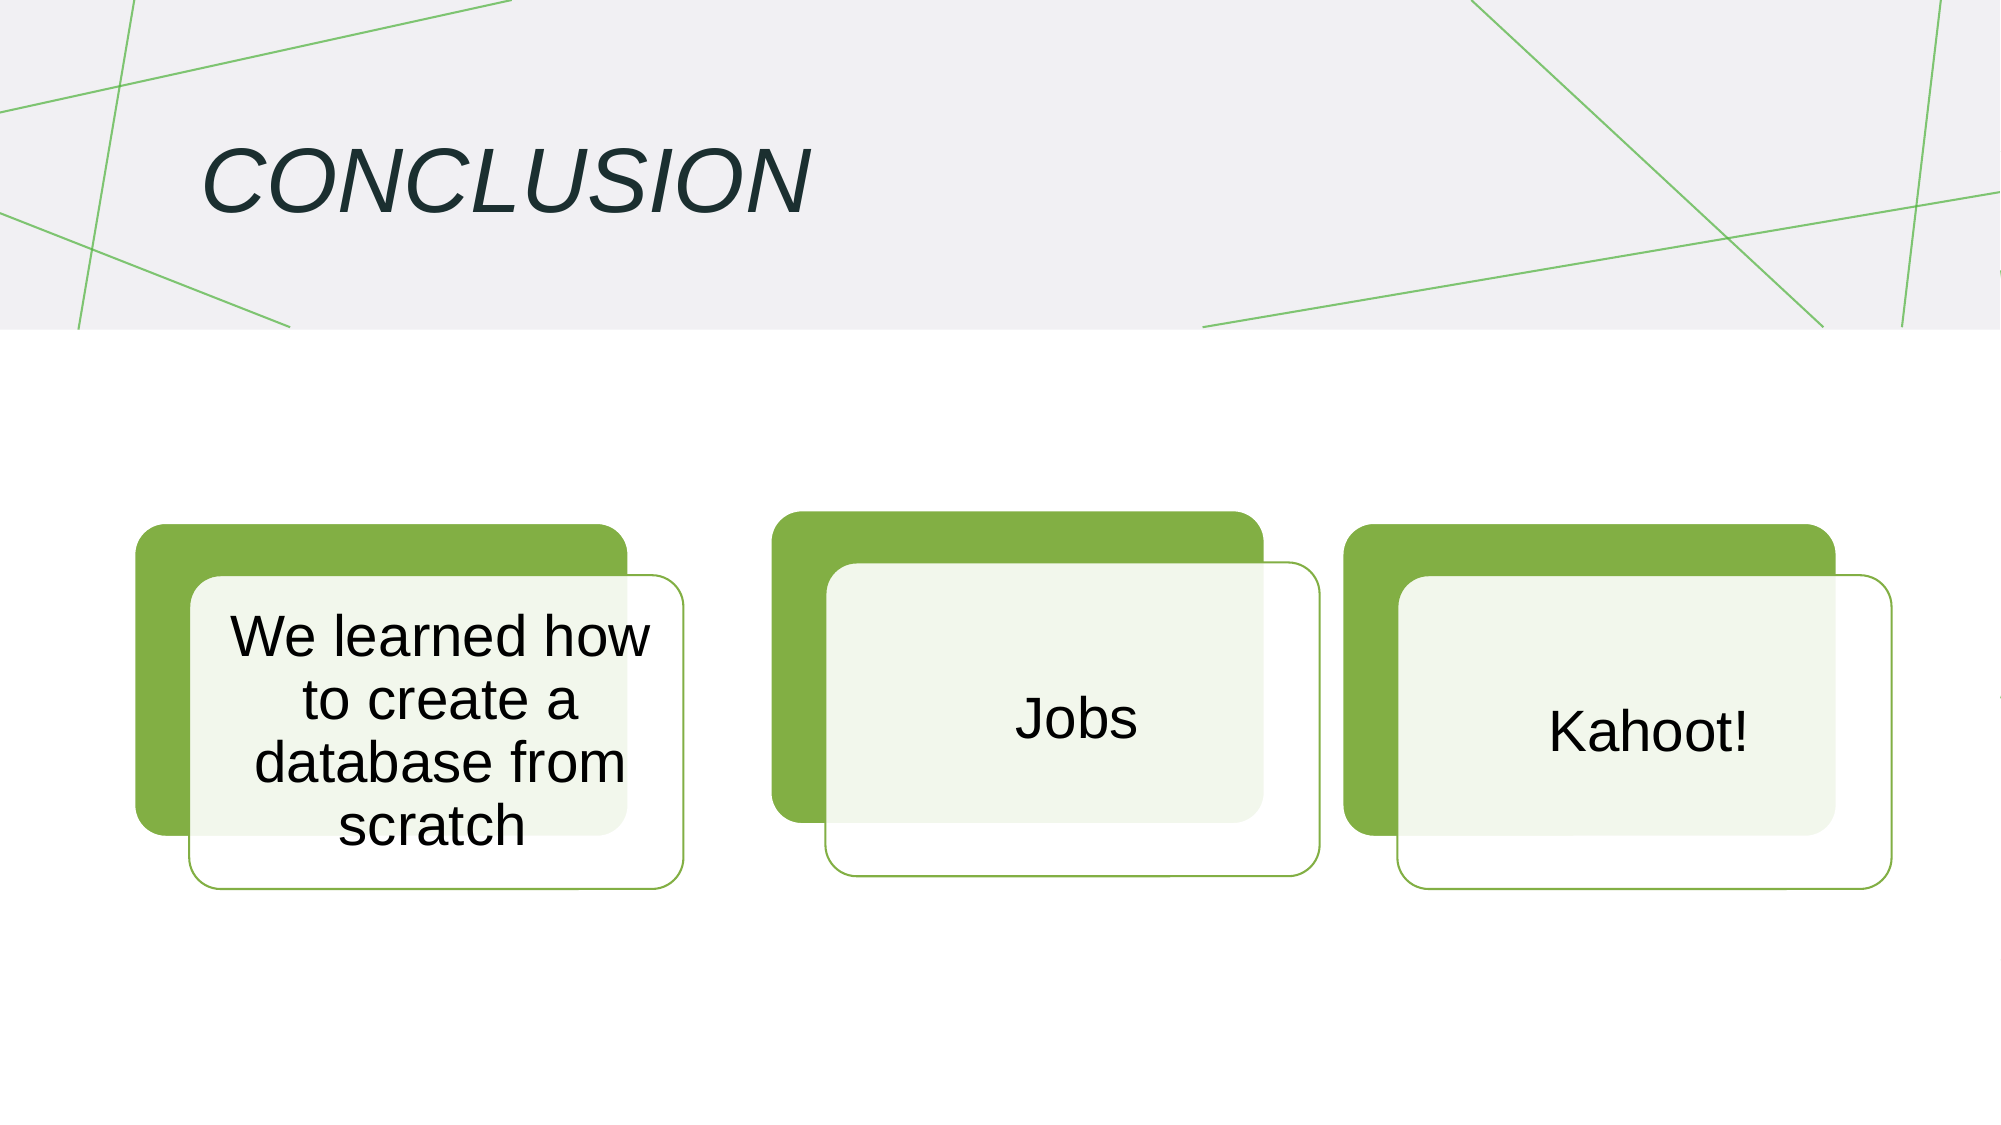

# Conclusion
We learned how to create a database from scratch
Jobs
Kahoot!